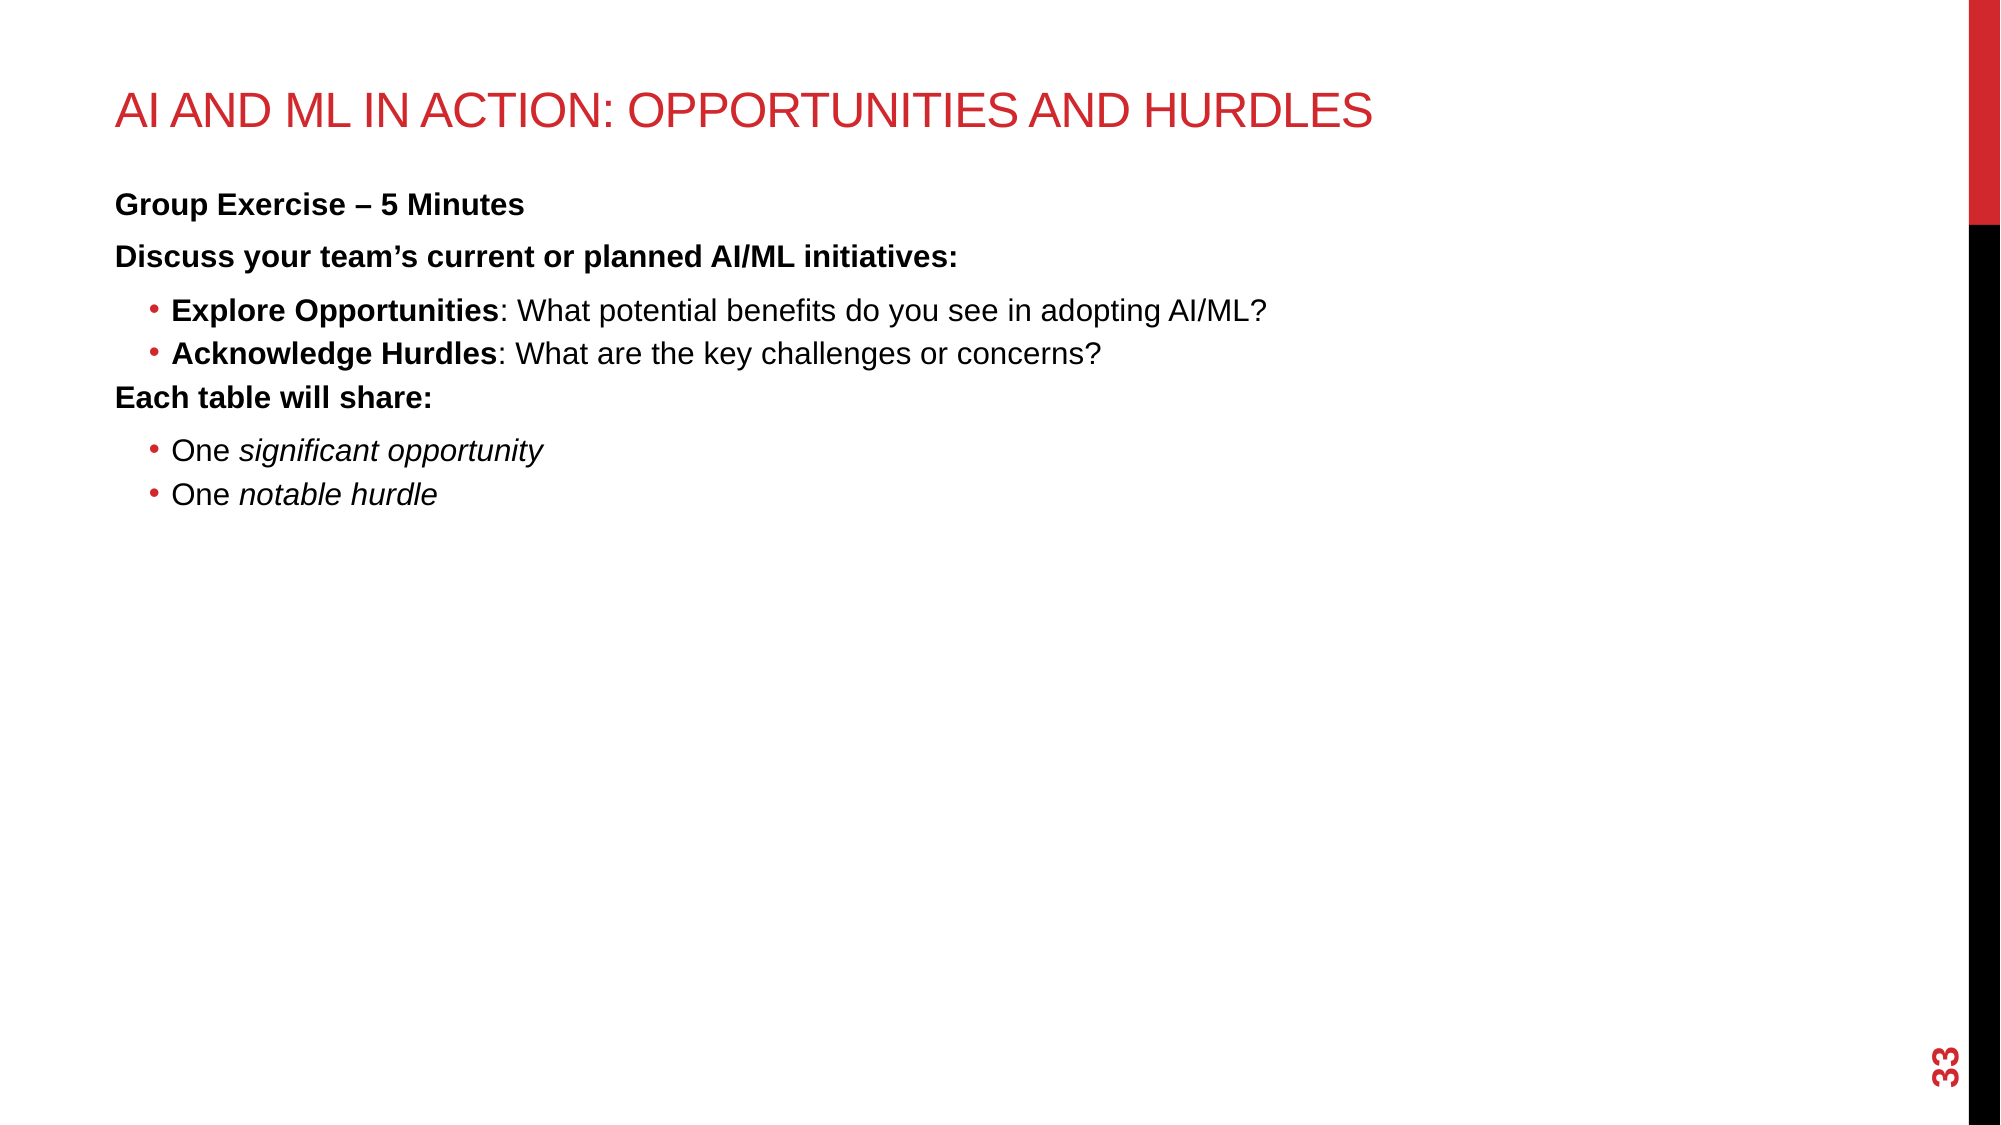

# AI and ML in Action: Opportunities and Hurdles
Group Exercise – 5 Minutes
Discuss your team’s current or planned AI/ML initiatives:
Explore Opportunities: What potential benefits do you see in adopting AI/ML?
Acknowledge Hurdles: What are the key challenges or concerns?
Each table will share:
One significant opportunity
One notable hurdle
33